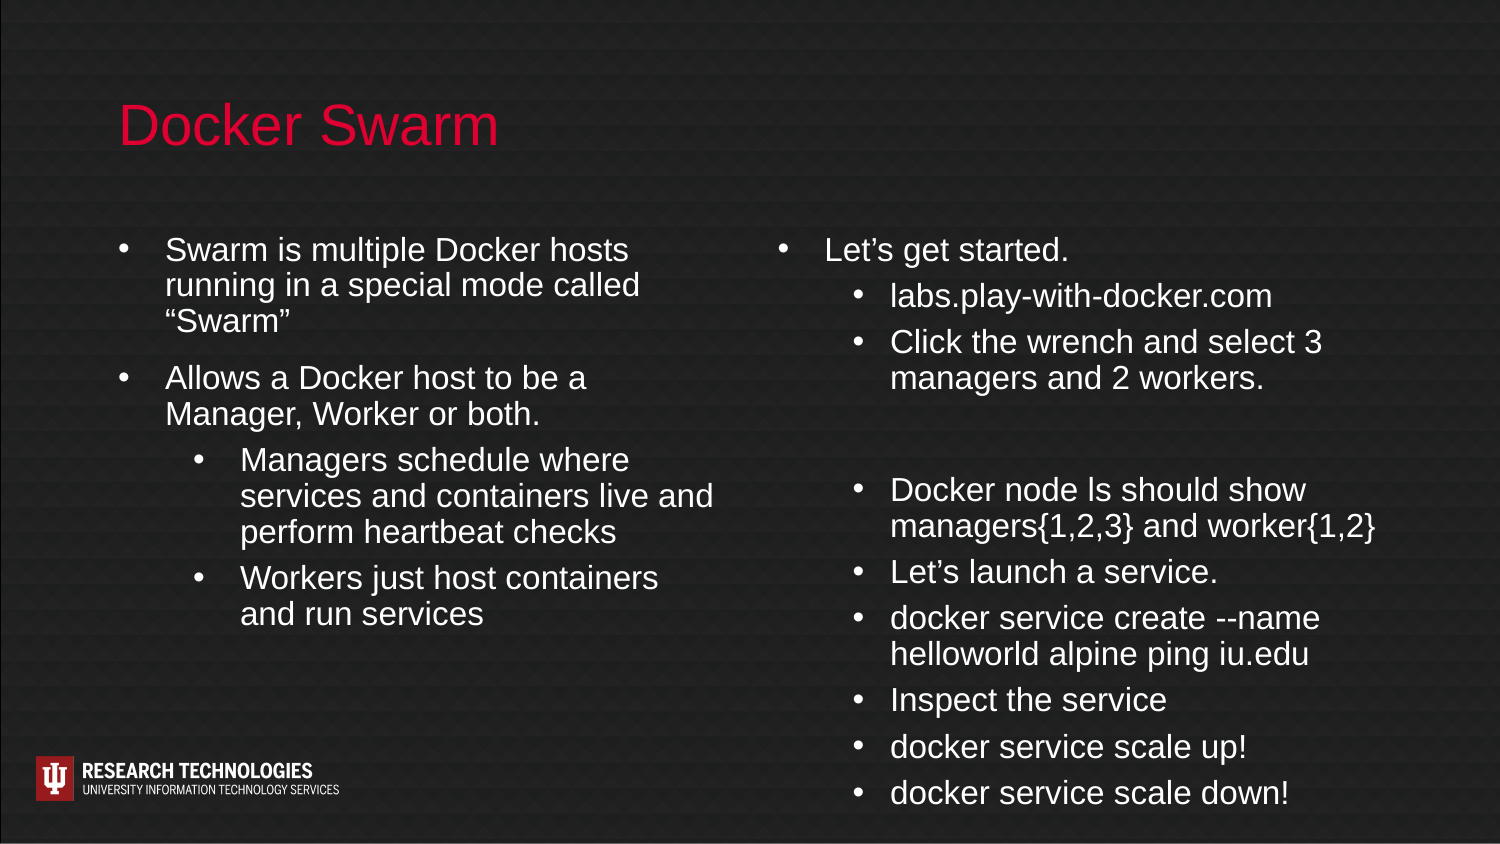

# Docker Swarm
Let’s get started.
labs.play-with-docker.com
Click the wrench and select 3 managers and 2 workers.

Docker node ls should show managers{1,2,3} and worker{1,2}
Let’s launch a service.
docker service create --name helloworld alpine ping iu.edu
Inspect the service
docker service scale up!
docker service scale down!
Swarm is multiple Docker hosts running in a special mode called “Swarm”
Allows a Docker host to be a Manager, Worker or both.
Managers schedule where services and containers live and perform heartbeat checks
Workers just host containers and run services